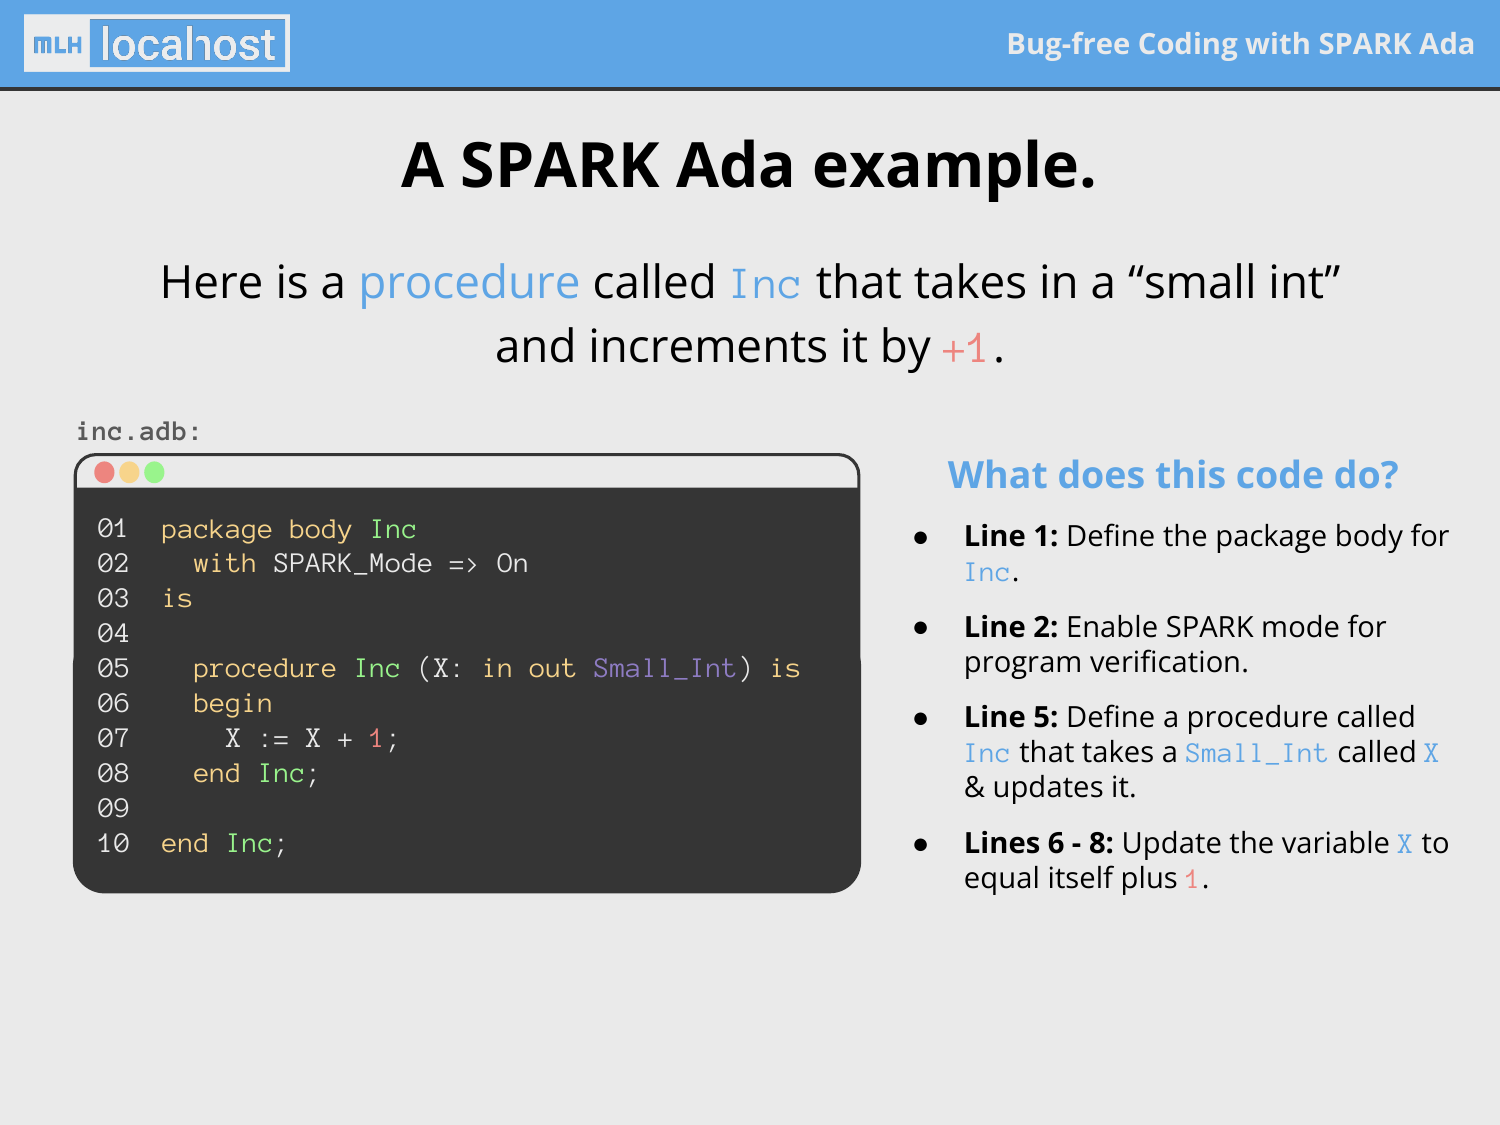

A SPARK Ada example.
Here is a procedure called Inc that takes in a “small int”
and increments it by +1.
inc.adb:
01
02
03
04
05
06
What does this code do?
Line 1: Define the package body for Inc.
Line 2: Enable SPARK mode for program verification.
Line 5: Define a procedure called Inc that takes a Small_Int called X & updates it.
Lines 6 - 8: Update the variable X to equal itself plus 1.

01
02
03
04
05
06
07
08
09
10
package body Inc
  with SPARK_Mode => On
is

  procedure Inc (X: in out Small_Int) is
  begin
    X := X + 1;
  end Inc;

end Inc;